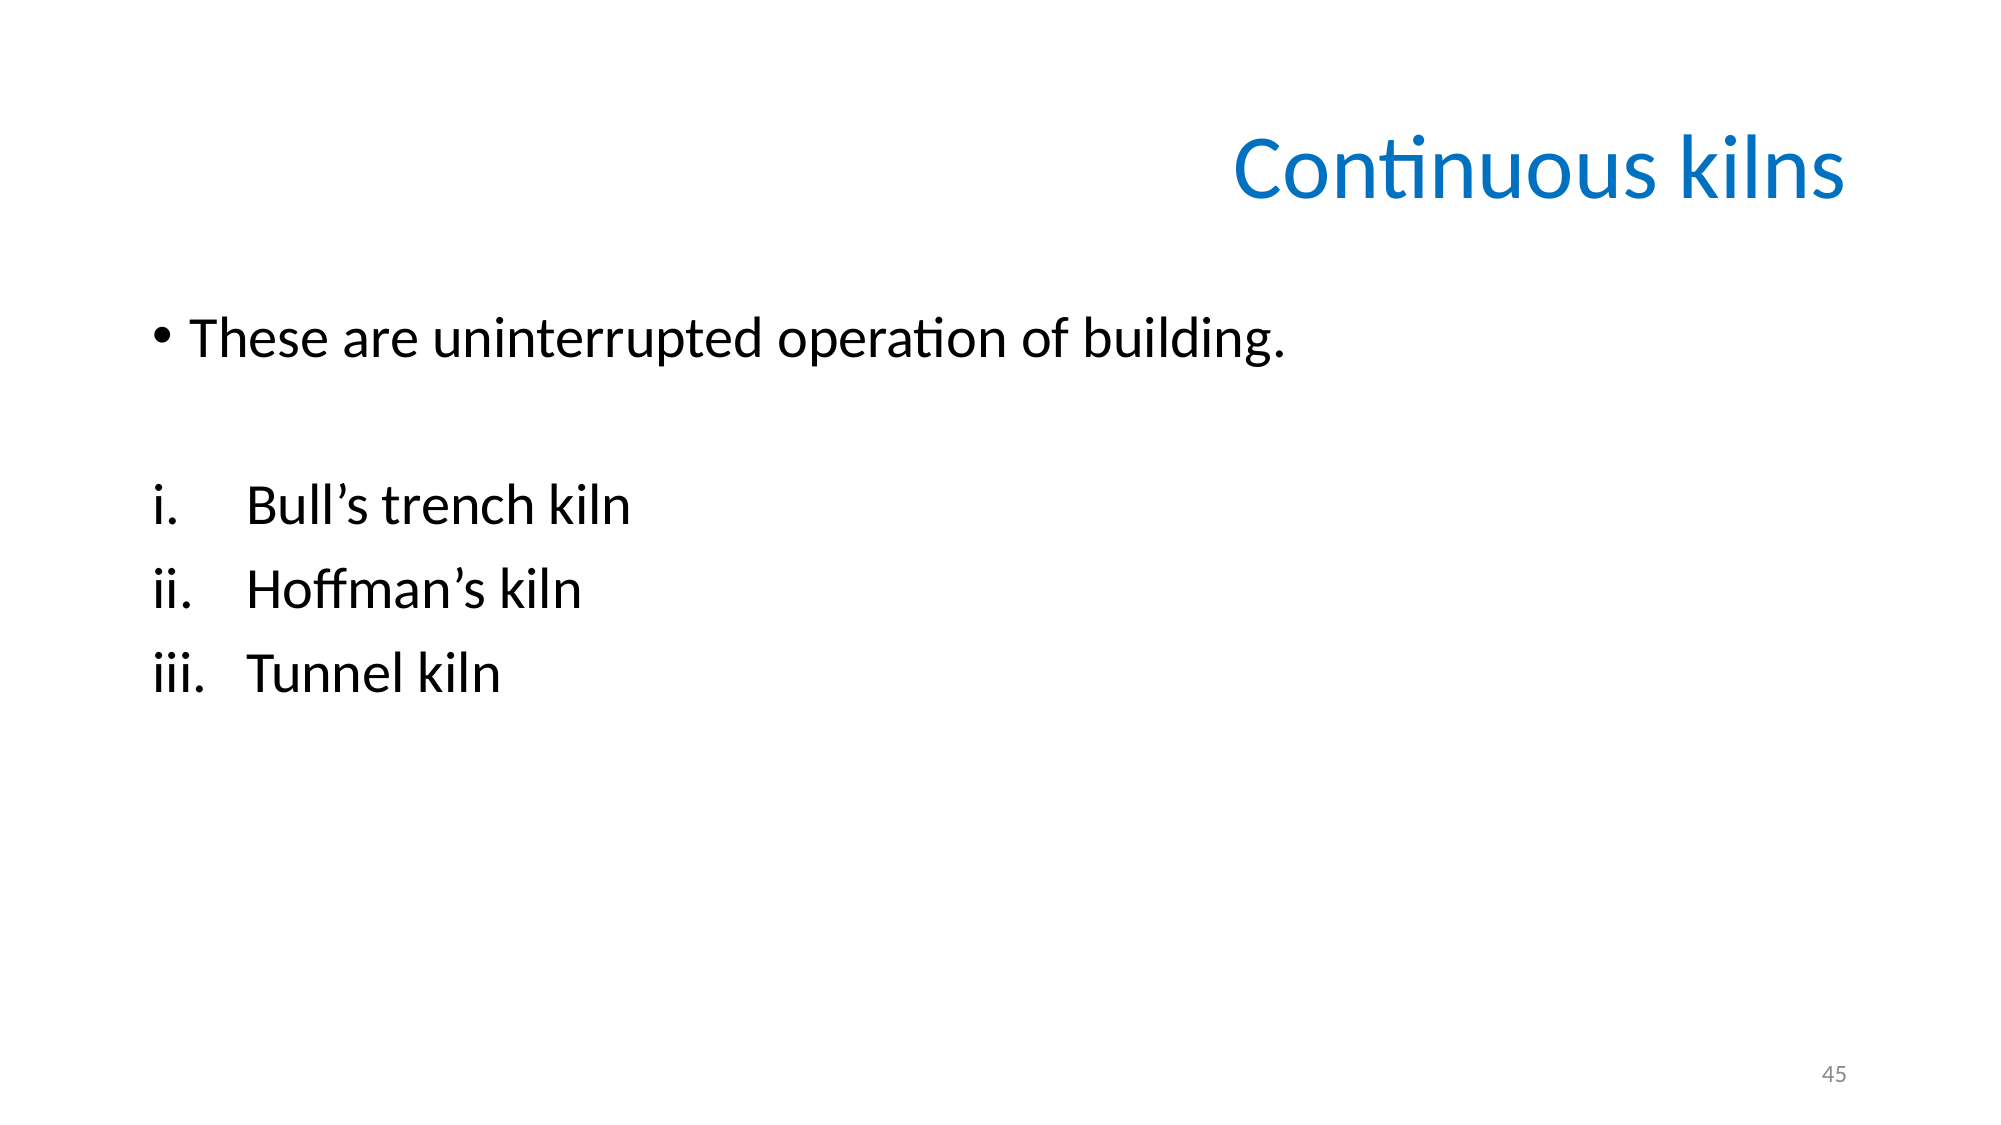

# Continuous kilns
These are uninterrupted operation of building.

Bull’s trench kiln
Hoffman’s kiln
Tunnel kiln

45